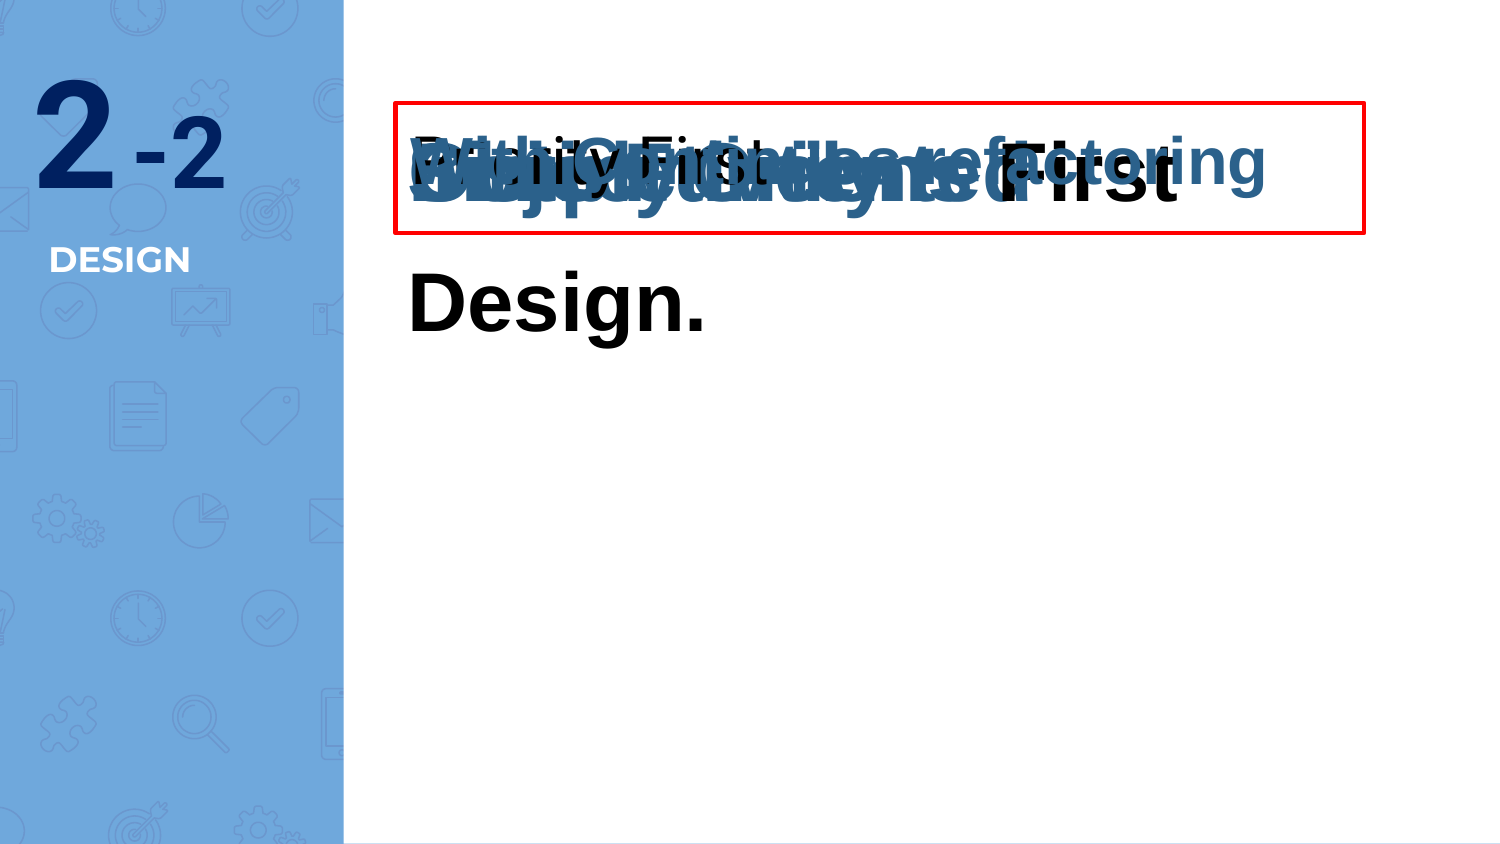

2 -2
Simply

Instinctively

Object Oriented
Core Funtions First
Priority First
With Continuos refactoring

# DESIGN
Design.